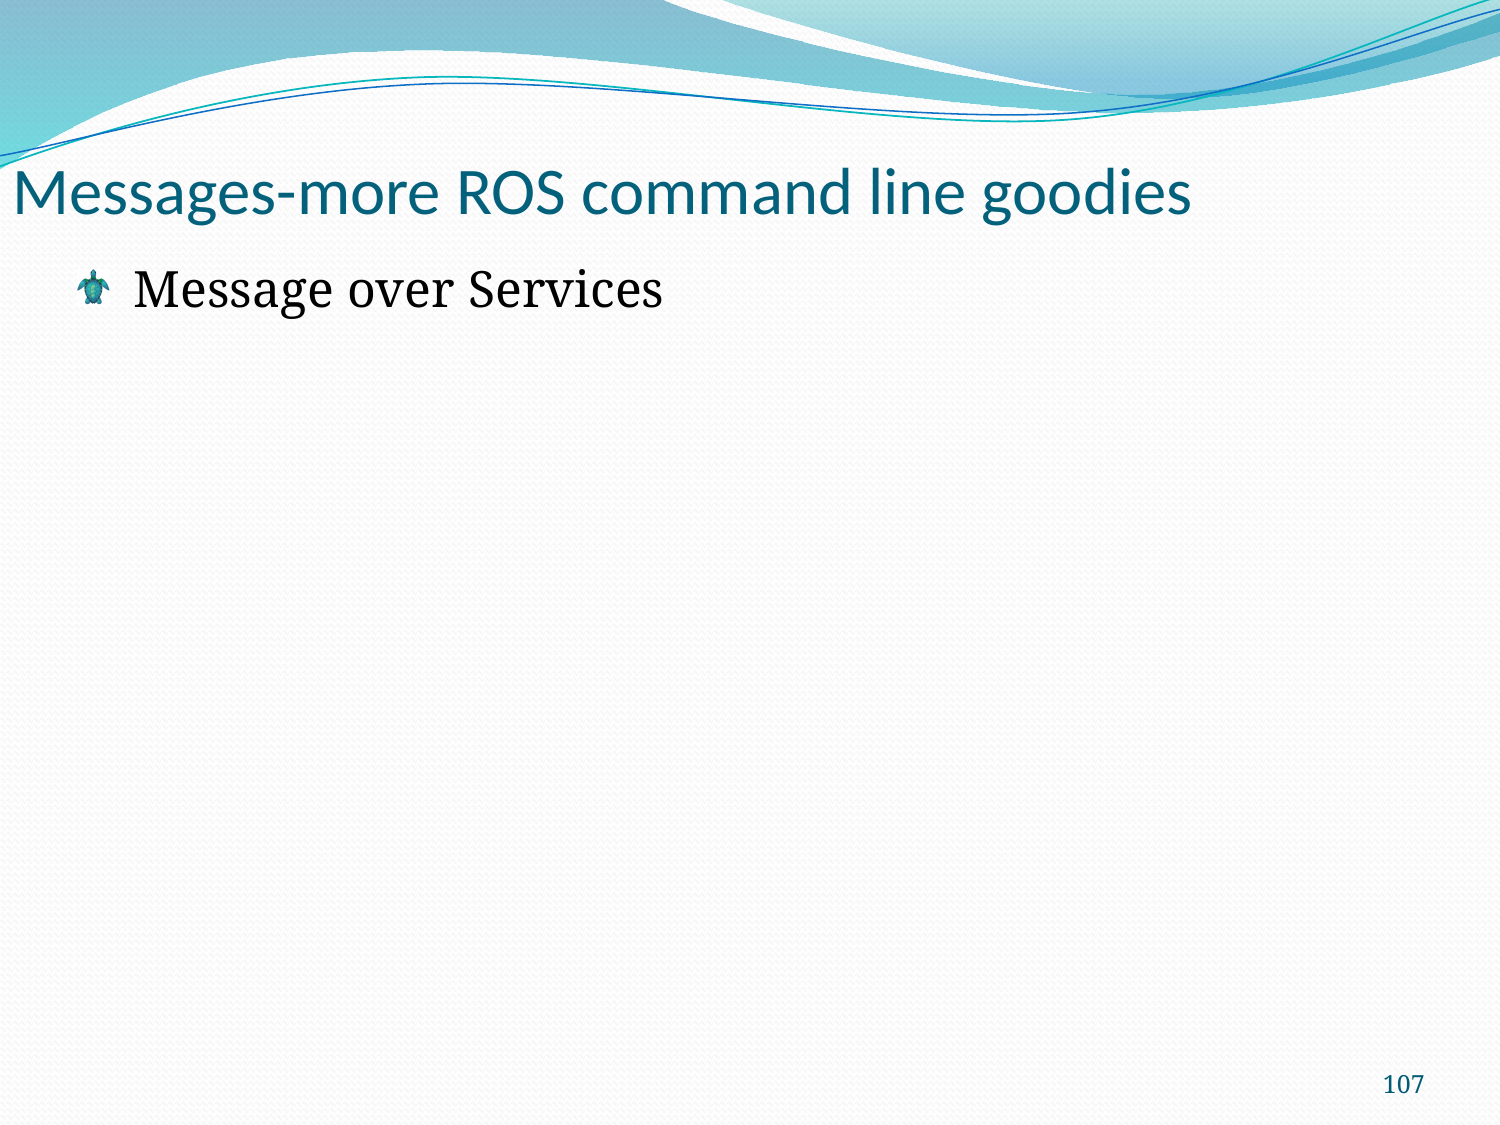

# Messages-more ROS command line goodies
Message over Services

107